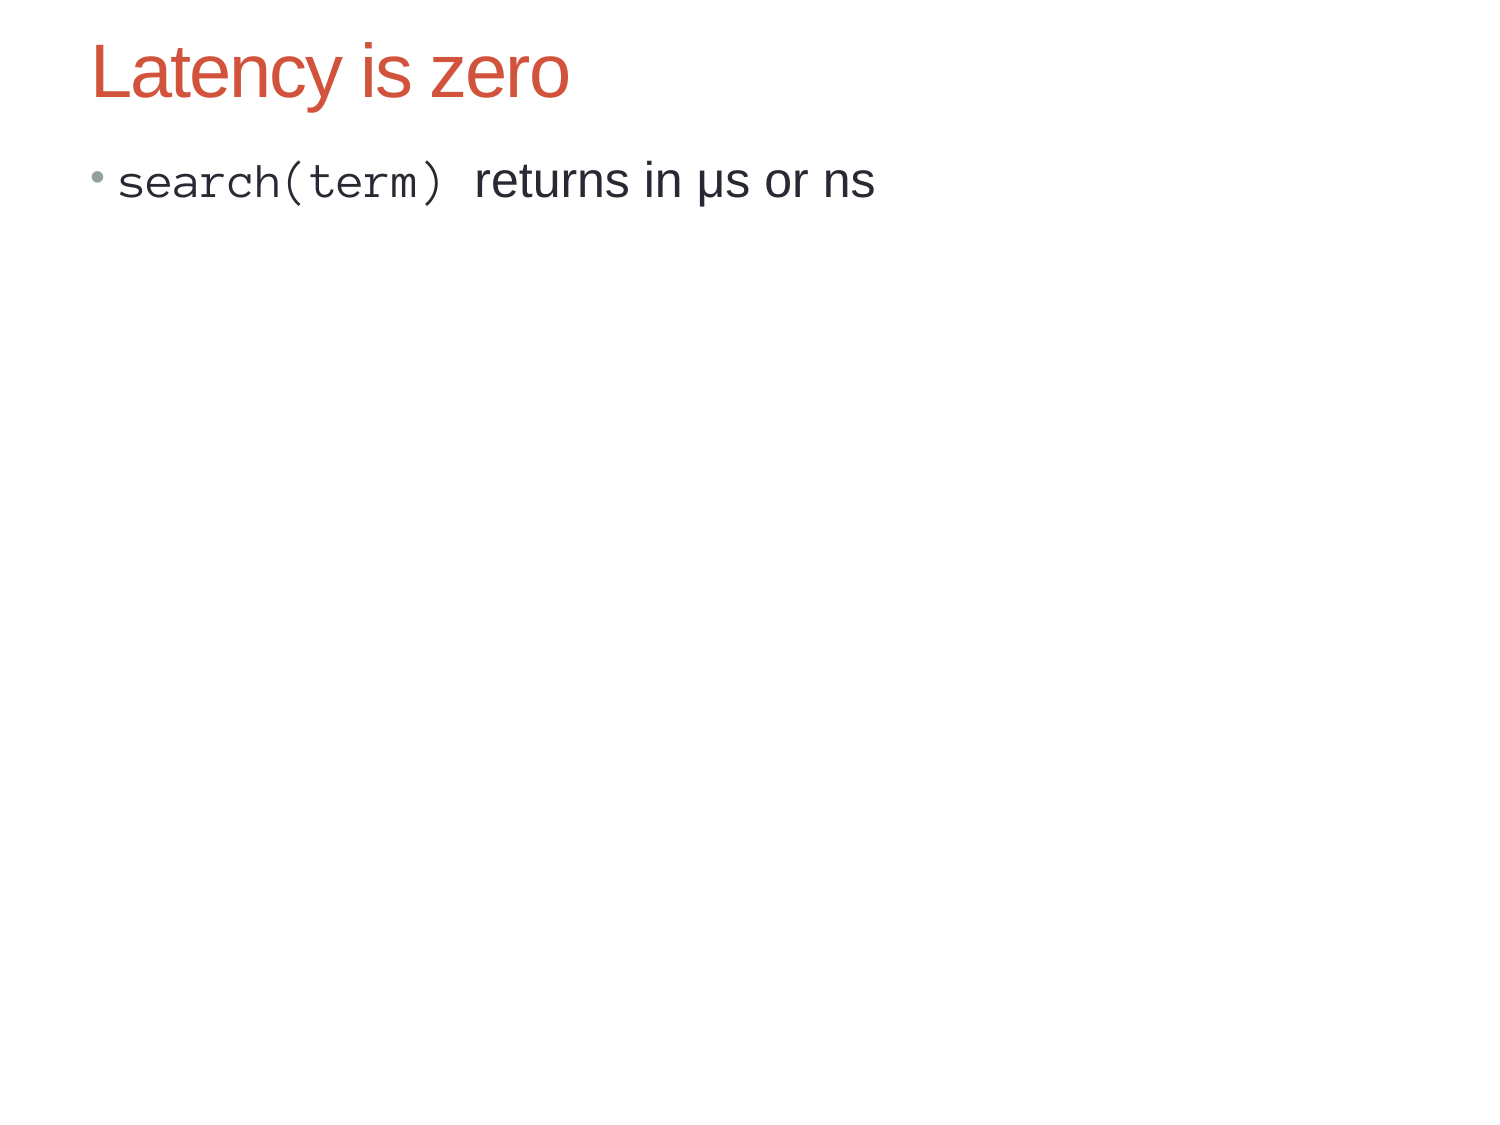

# Latency is zero
search(term) returns in μs or ns